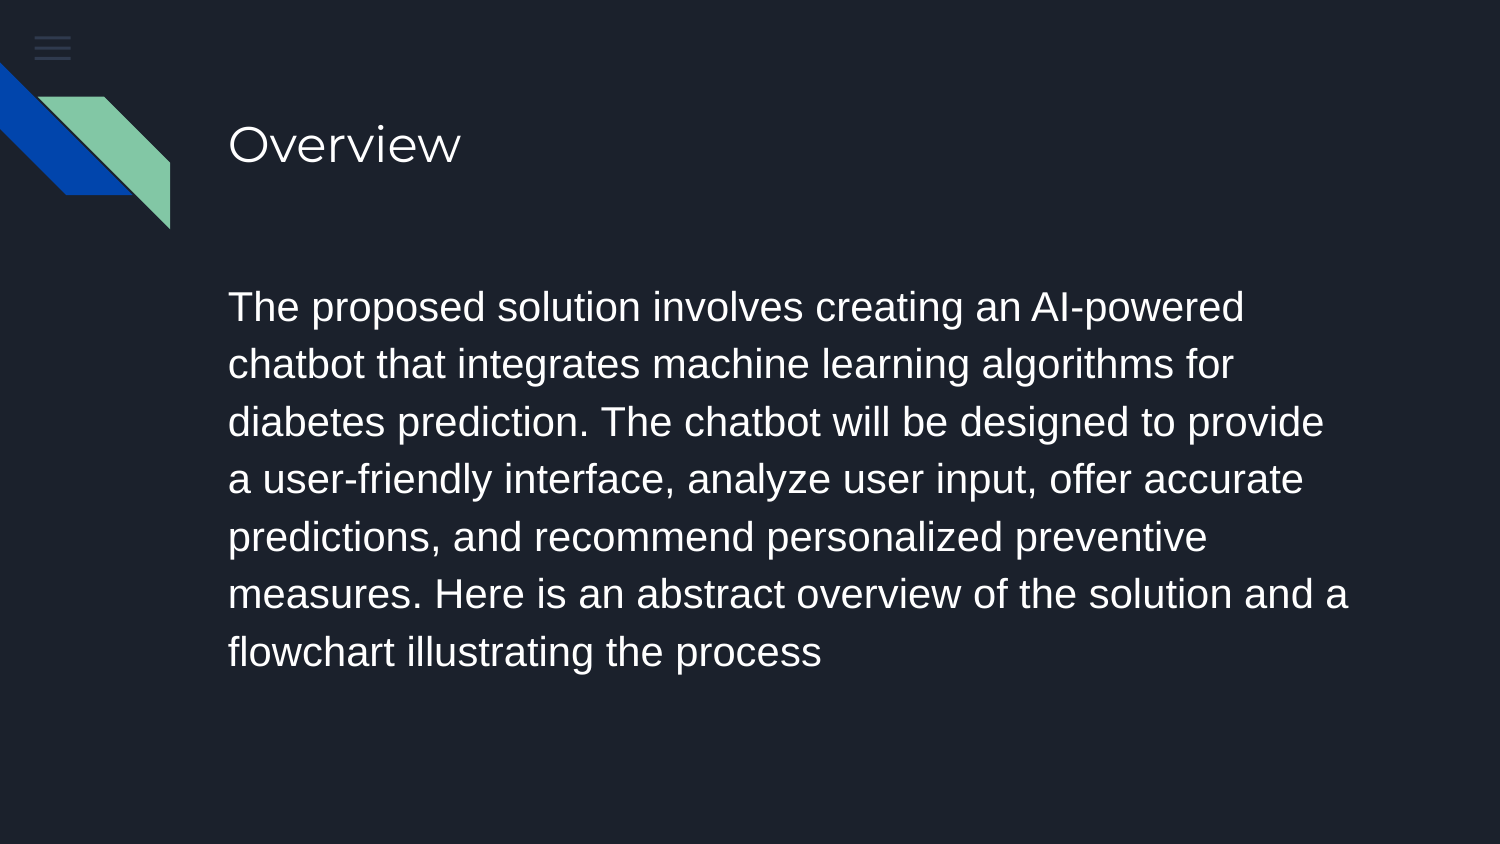

# Overview
The proposed solution involves creating an AI-powered chatbot that integrates machine learning algorithms for diabetes prediction. The chatbot will be designed to provide a user-friendly interface, analyze user input, offer accurate predictions, and recommend personalized preventive measures. Here is an abstract overview of the solution and a flowchart illustrating the process